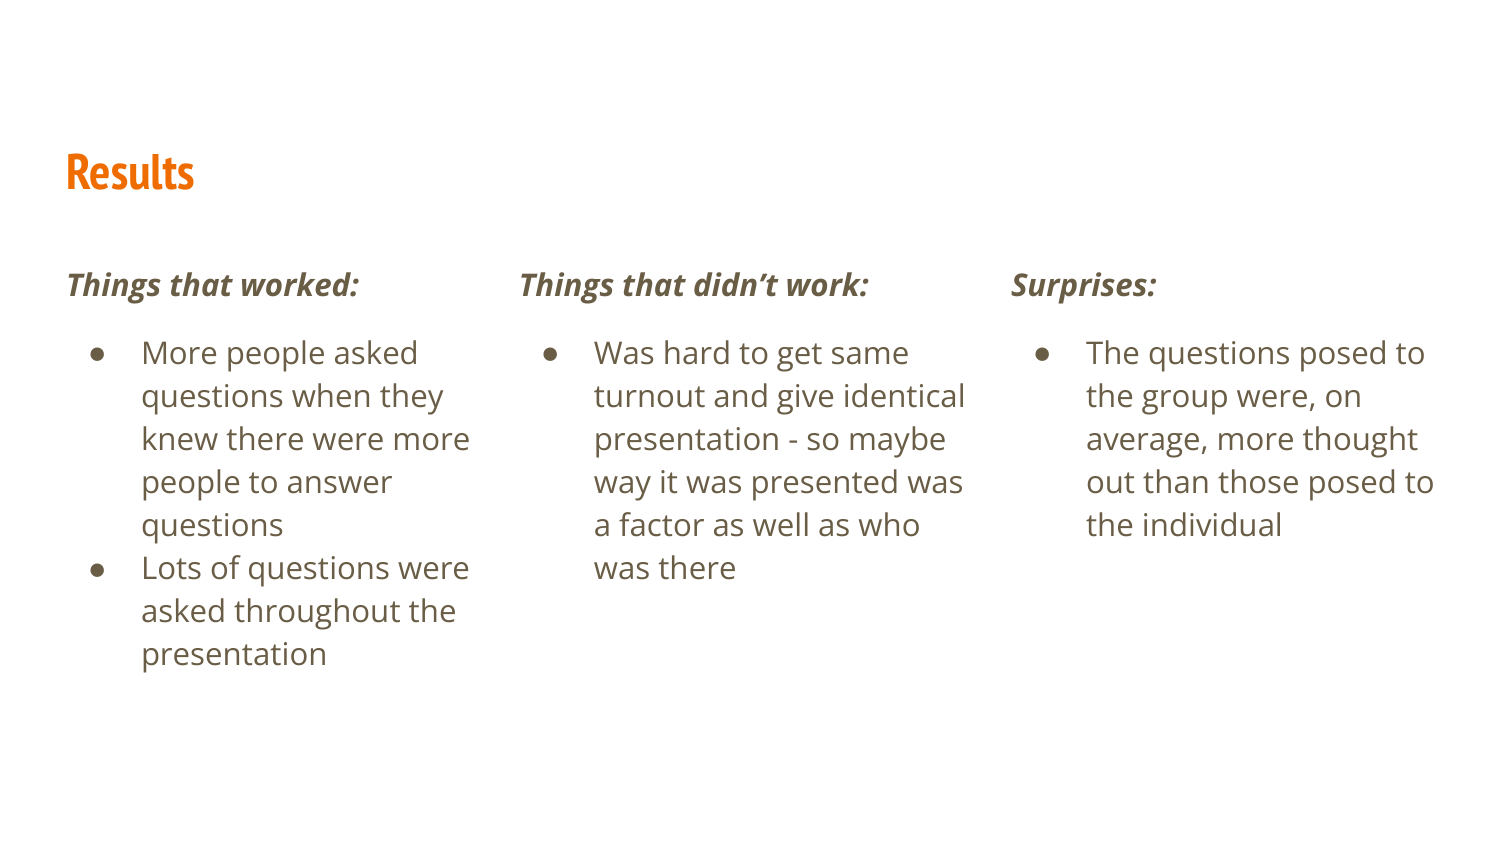

# Results
Things that didn’t work:
Was hard to get same turnout and give identical presentation - so maybe way it was presented was a factor as well as who was there
Things that worked:
More people asked questions when they knew there were more people to answer questions
Lots of questions were asked throughout the presentation

Surprises:
The questions posed to the group were, on average, more thought out than those posed to the individual